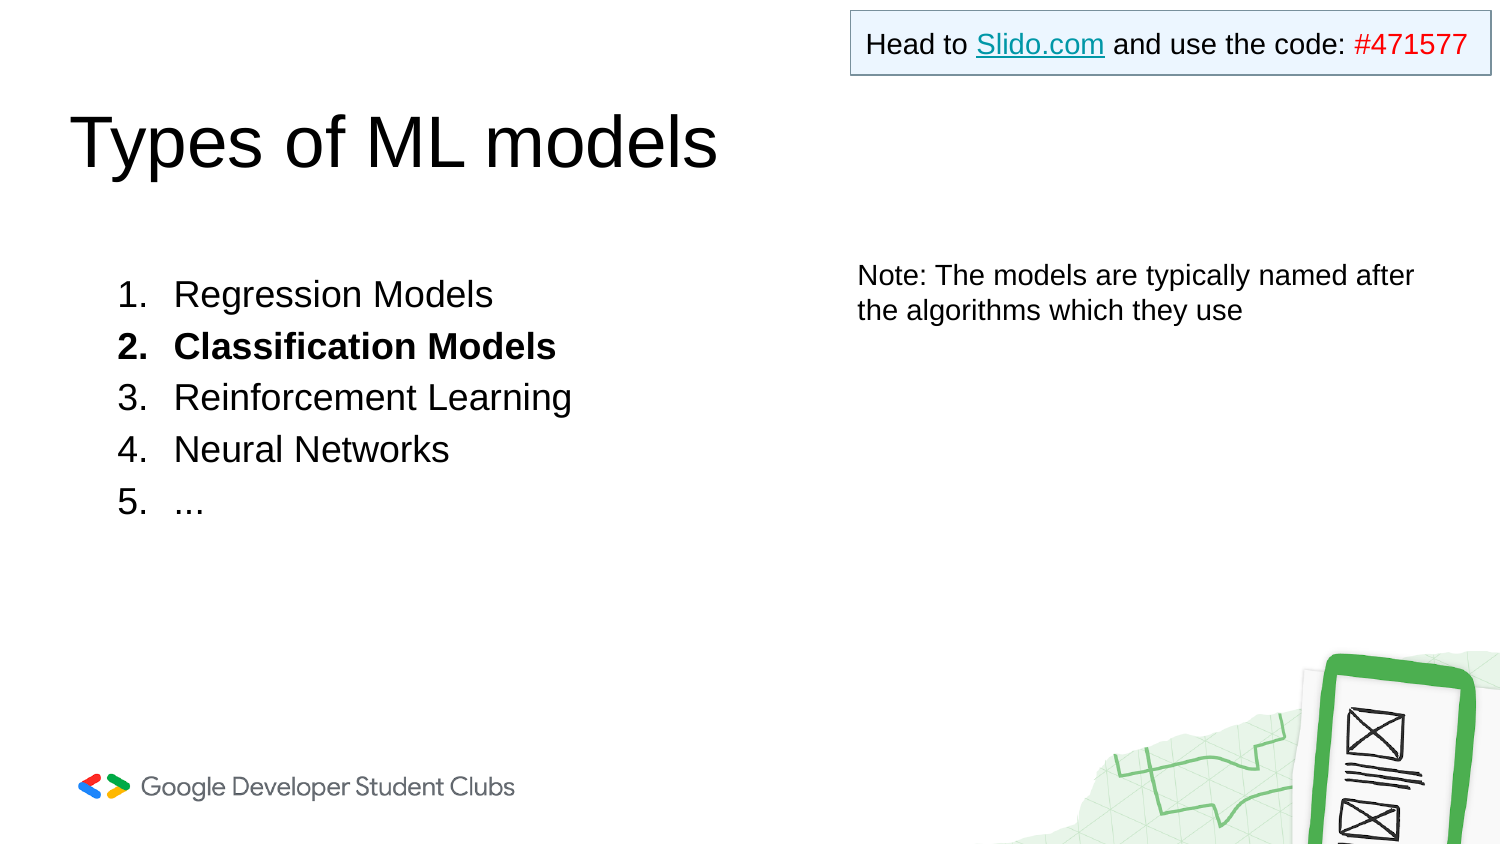

Head to Slido.com and use the code: #471577
# Types of ML models
Note: The models are typically named after the algorithms which they use
Regression Models
Classification Models
Reinforcement Learning
Neural Networks
...